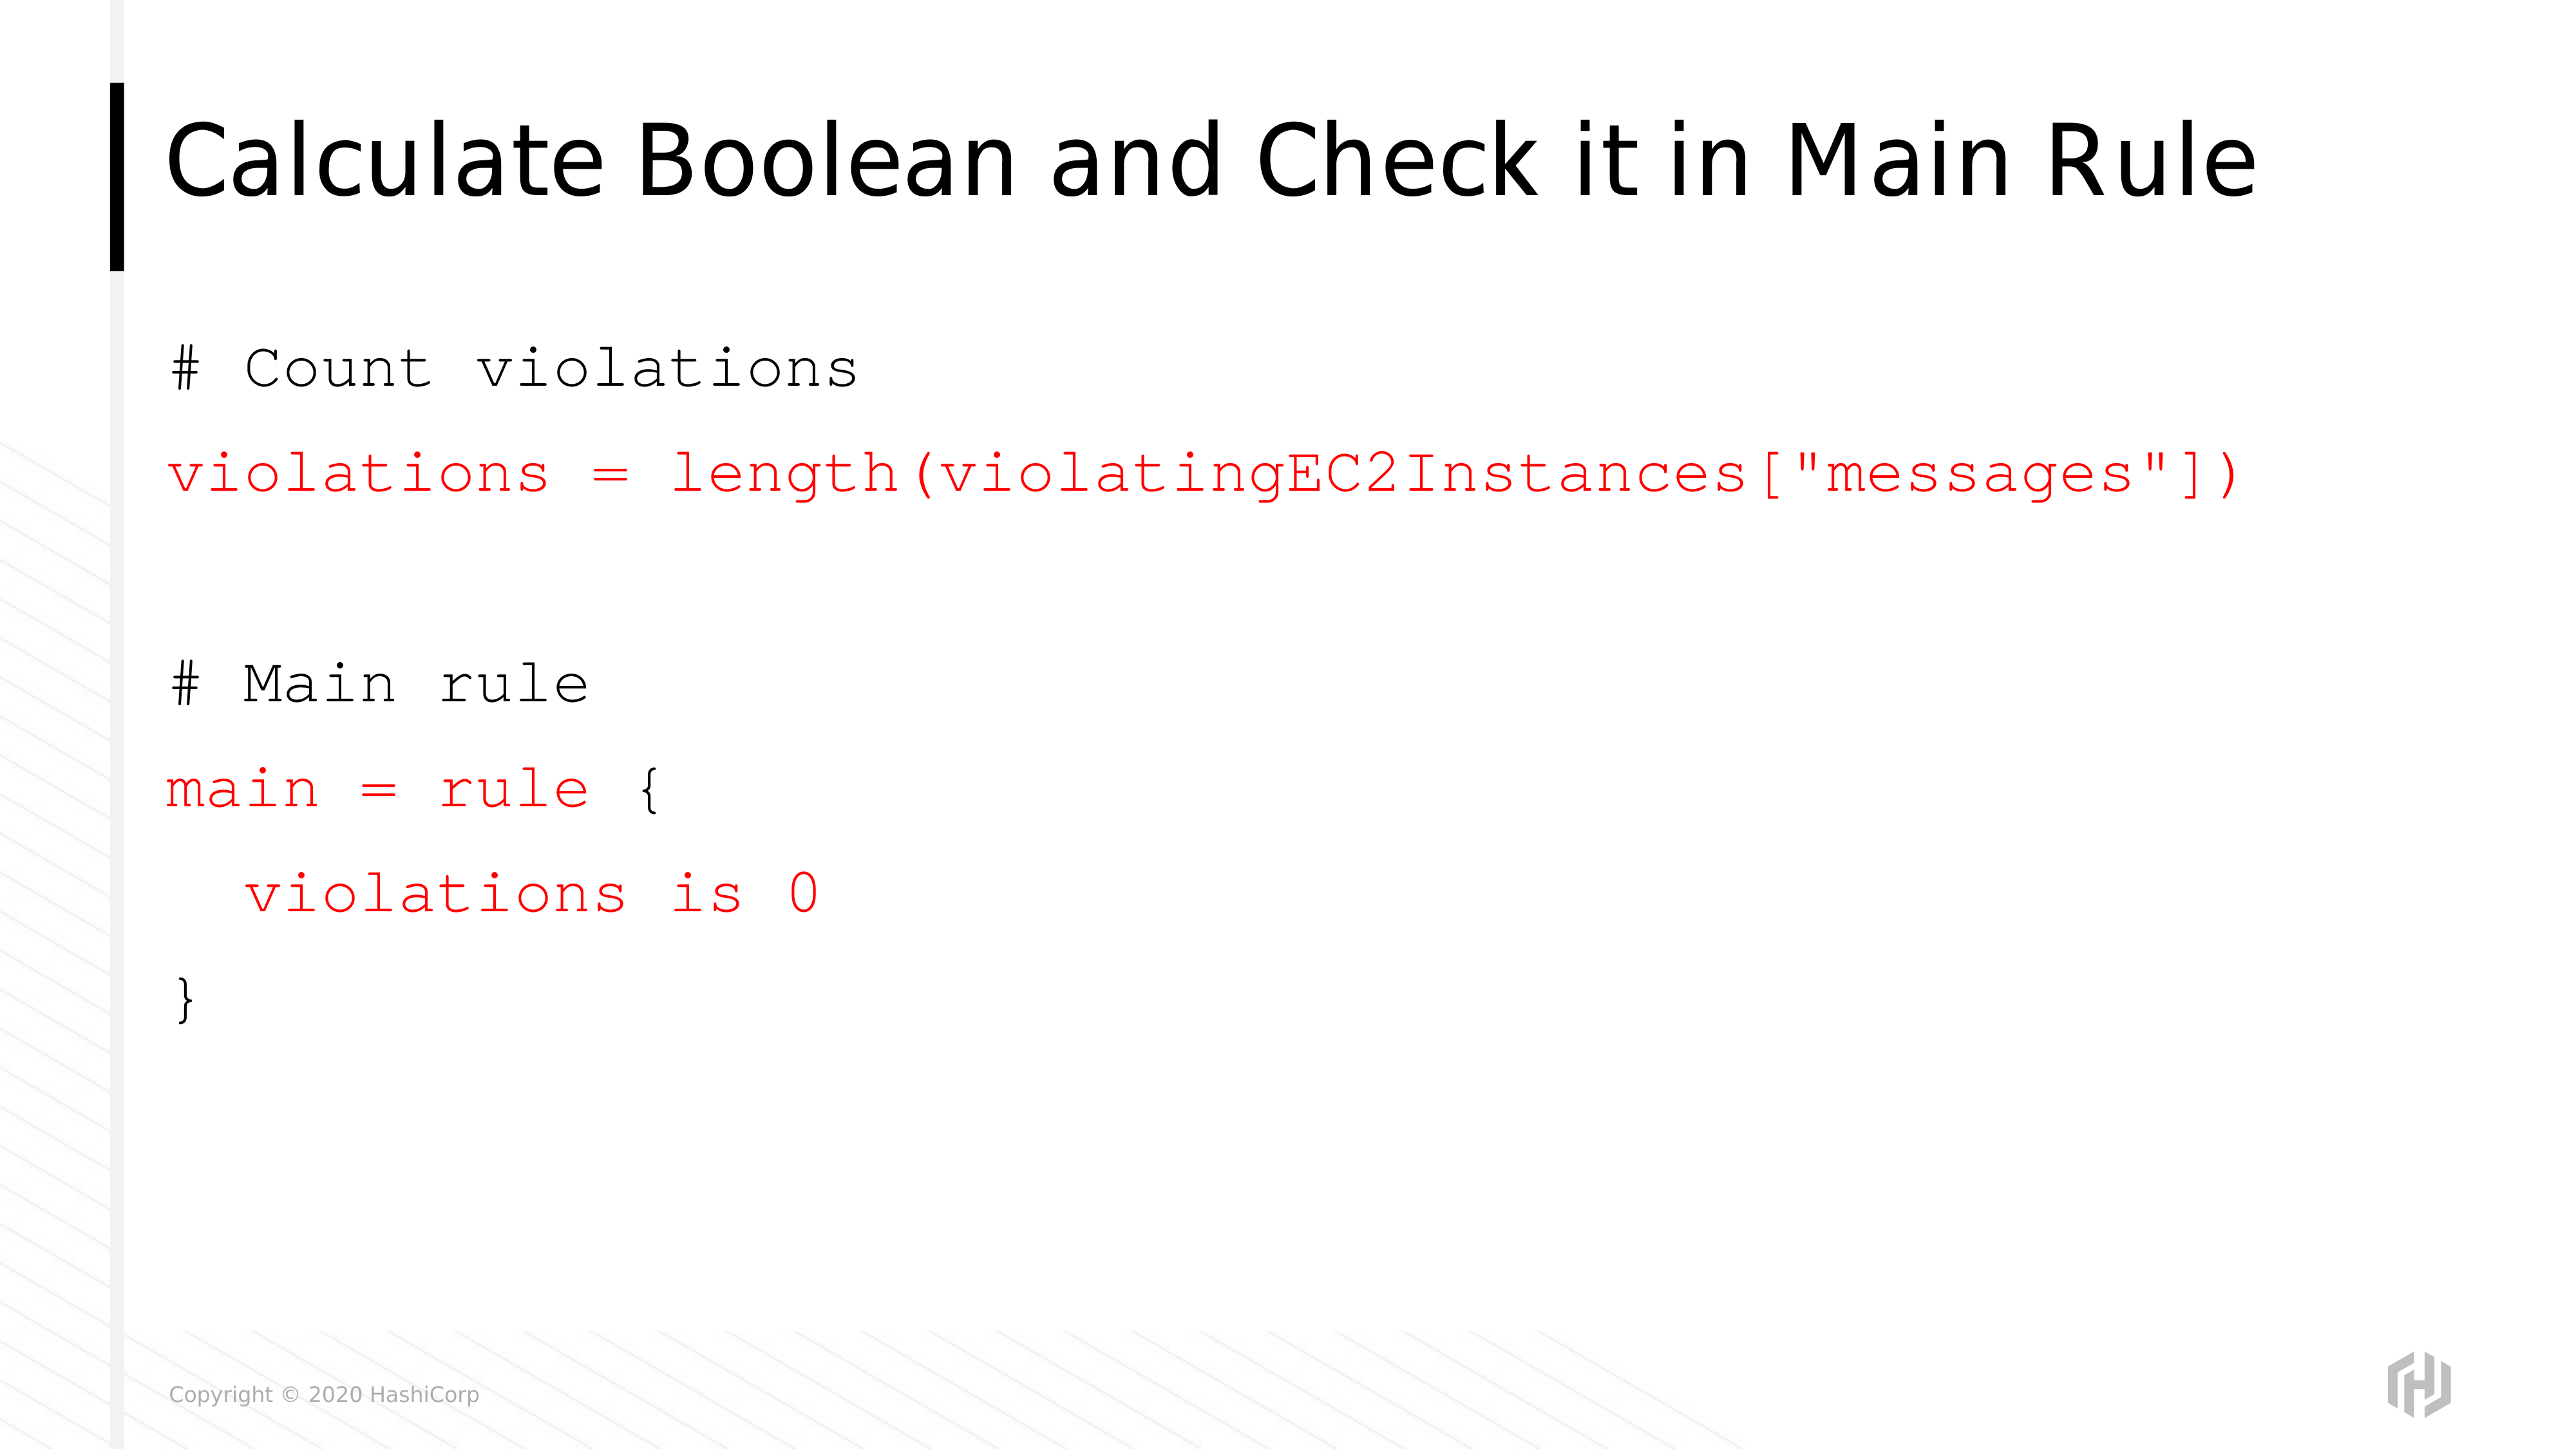

# Calculate Boolean and Check it in Main Rule
# Count violations
violations = length(violatingEC2Instances["messages"])

# Main rule
main = rule {
  violations is 0
}